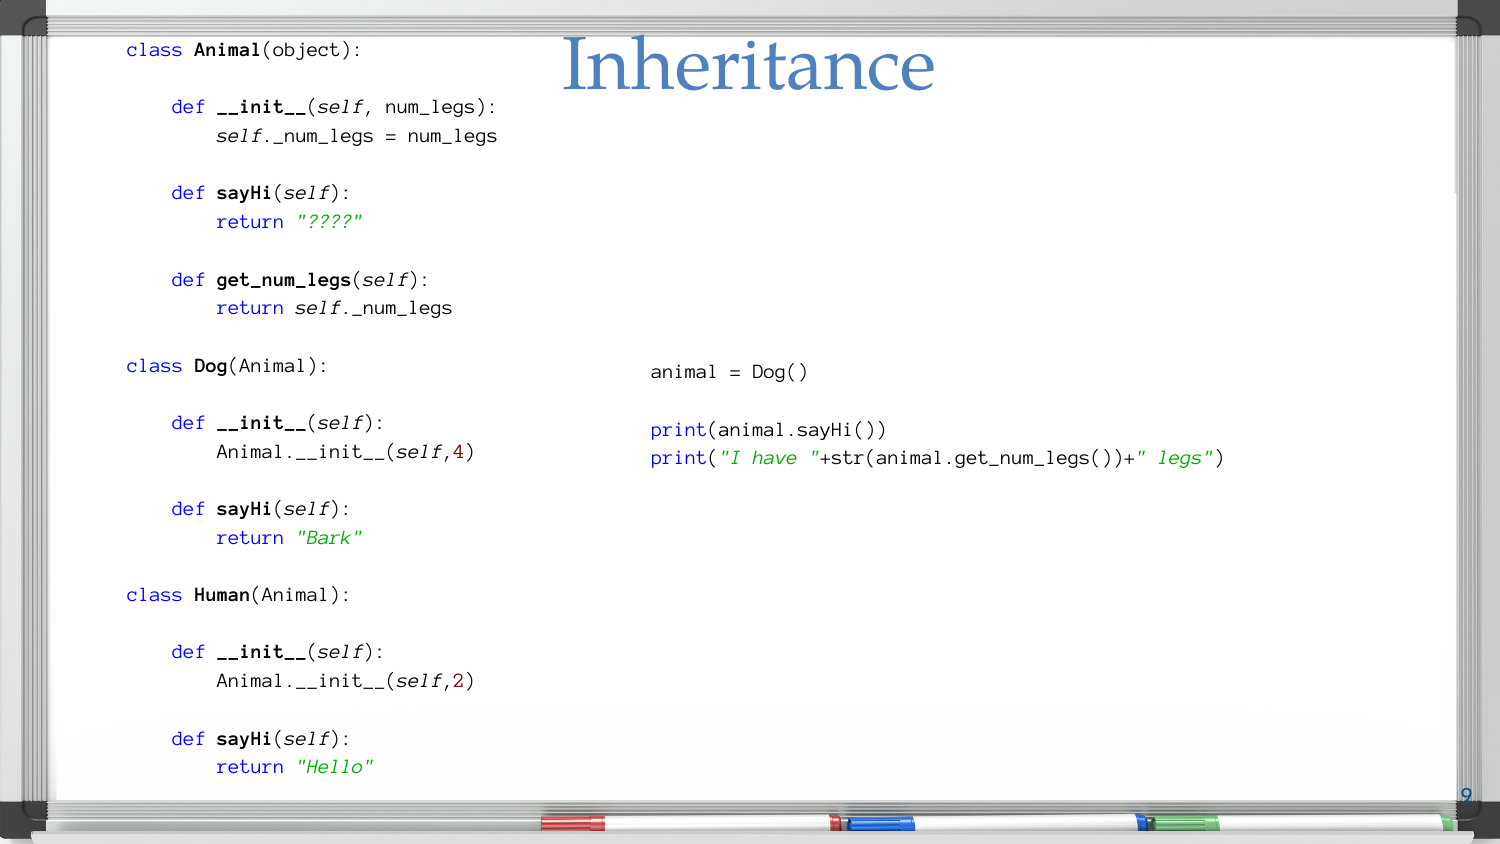

# Inheritance
class Animal(object):

    def __init__(self, num_legs):
        self._num_legs = num_legs

    def sayHi(self):
        return "????"

    def get_num_legs(self):
        return self._num_legs

class Dog(Animal):

    def __init__(self):
        Animal.__init__(self,4)

    def sayHi(self):
        return "Bark"

class Human(Animal):

    def __init__(self):
        Animal.__init__(self,2)

    def sayHi(self):
        return "Hello"
animal = Dog()

print(animal.sayHi())
print("I have "+str(animal.get_num_legs())+" legs")
9